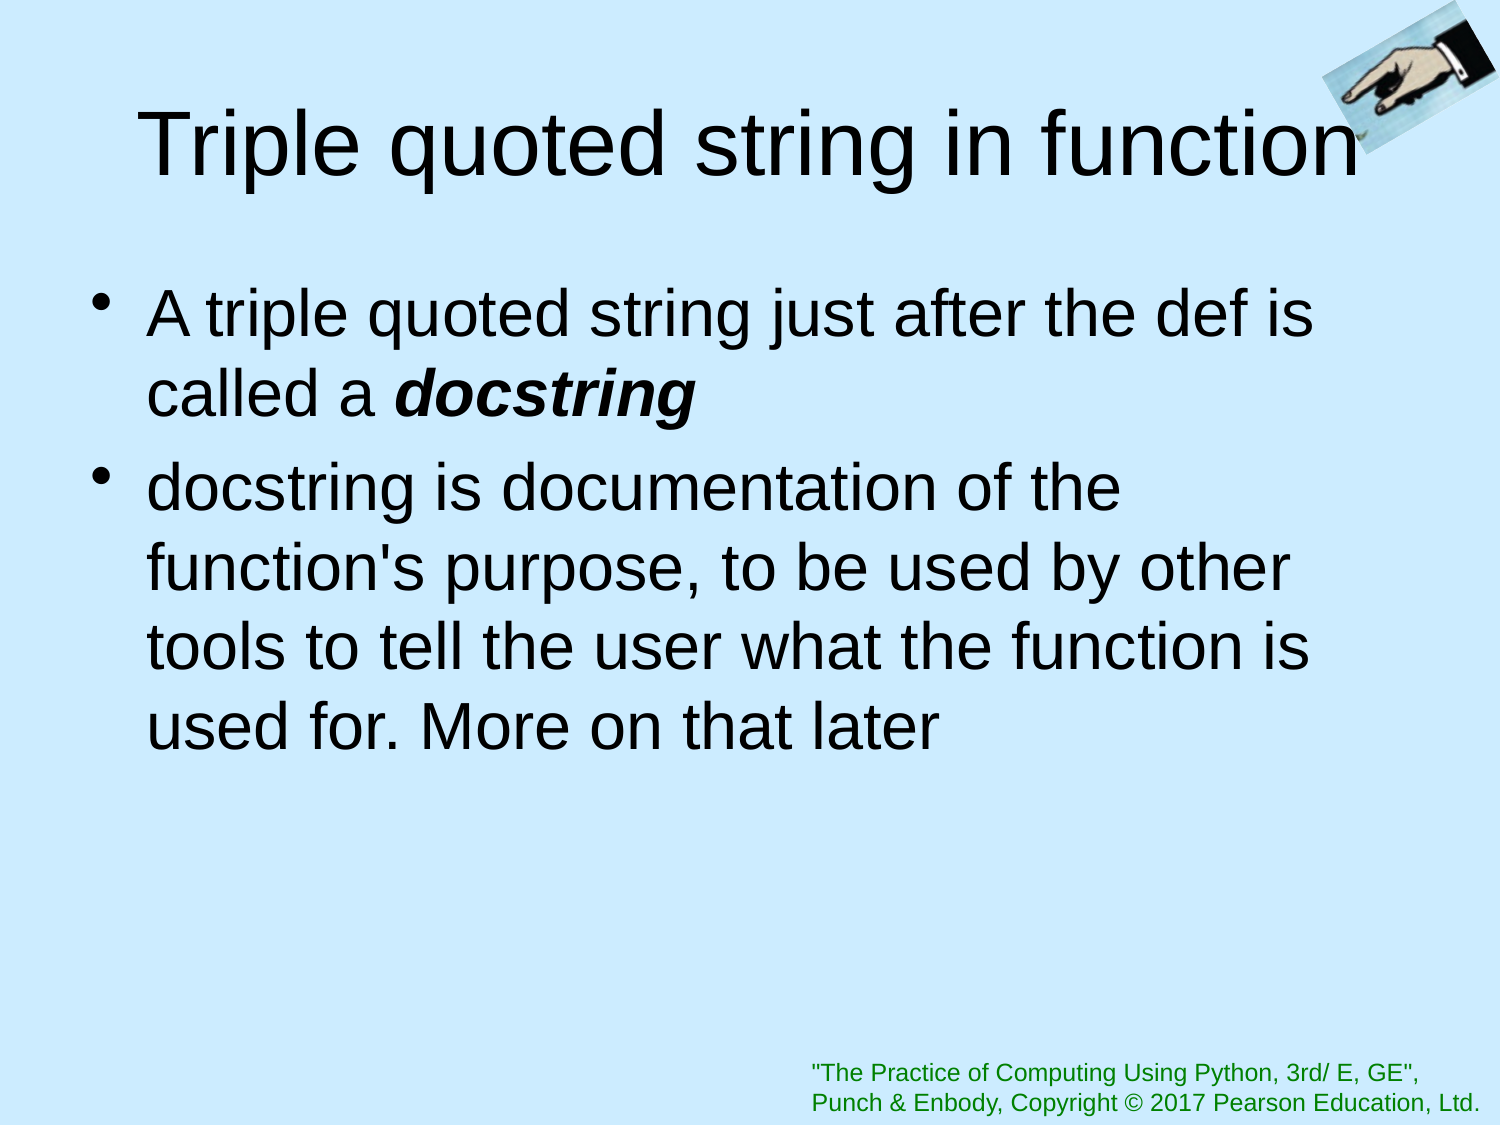

# Triple quoted string in function
A triple quoted string just after the def is called a docstring
docstring is documentation of the function's purpose, to be used by other tools to tell the user what the function is used for. More on that later